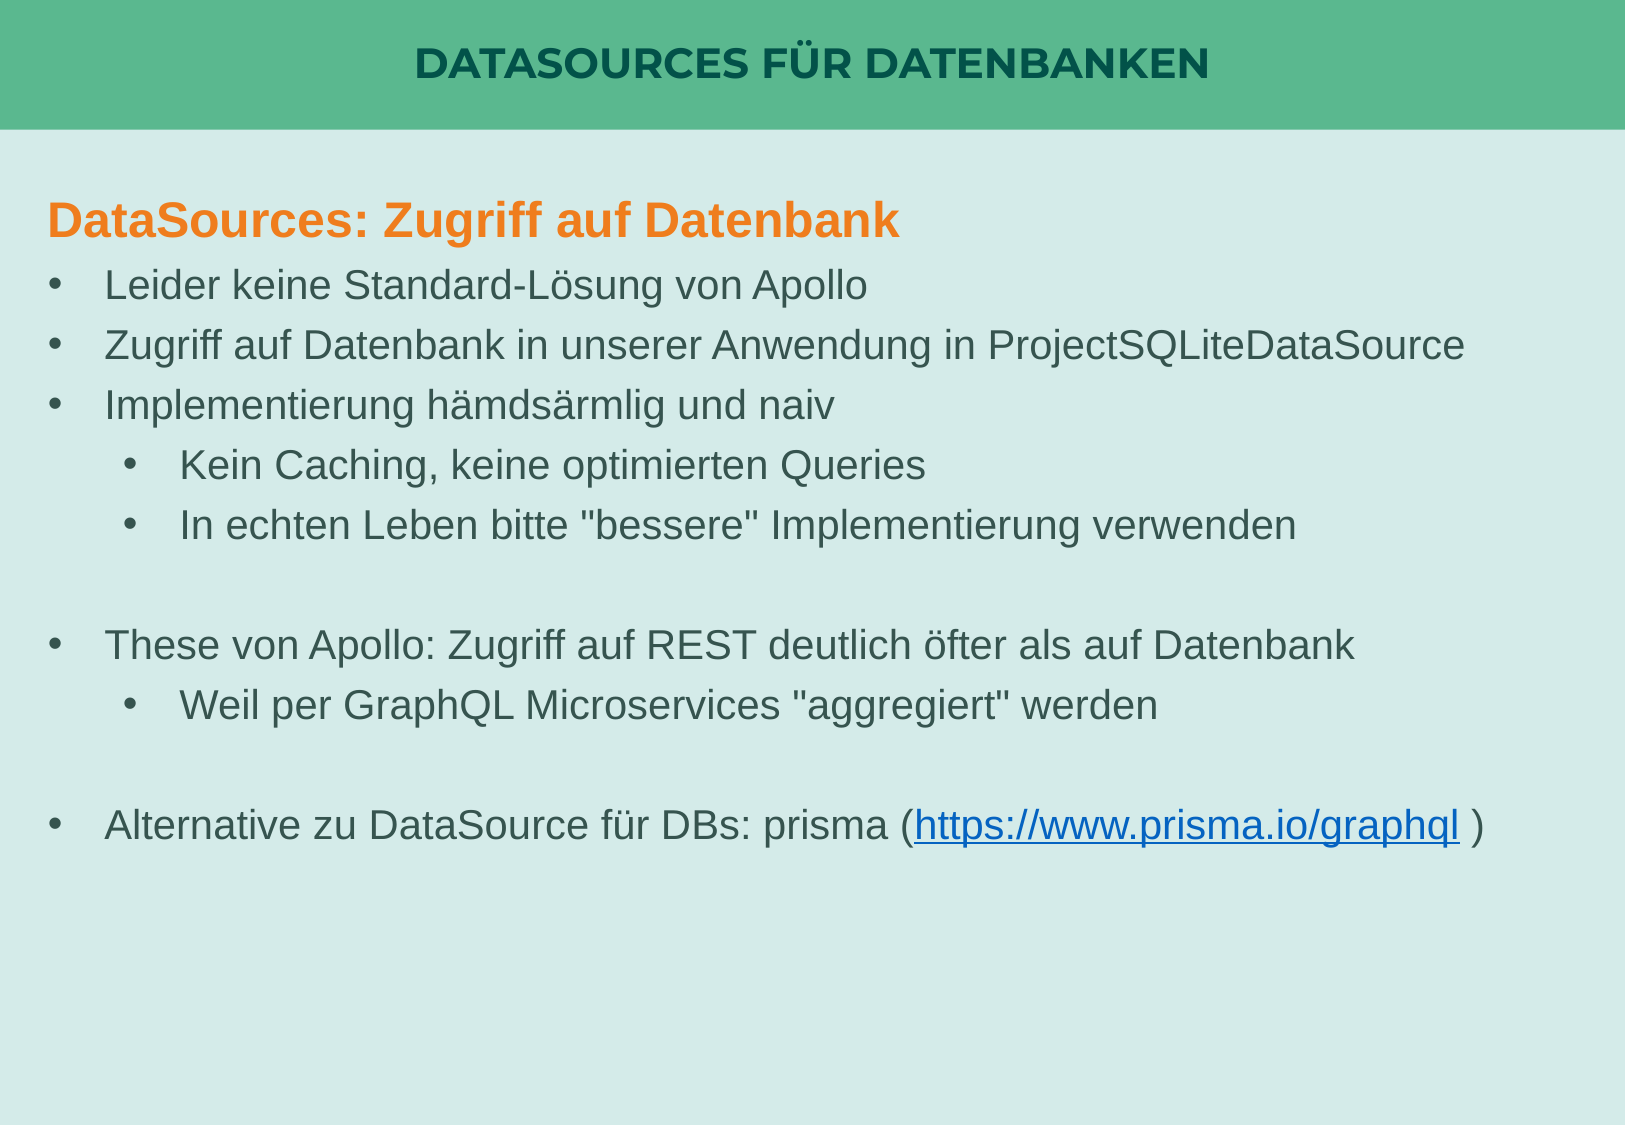

# DataSources für Datenbanken
DataSources: Zugriff auf Datenbank
Leider keine Standard-Lösung von Apollo
Zugriff auf Datenbank in unserer Anwendung in ProjectSQLiteDataSource
Implementierung hämdsärmlig und naiv
Kein Caching, keine optimierten Queries
In echten Leben bitte "bessere" Implementierung verwenden

These von Apollo: Zugriff auf REST deutlich öfter als auf Datenbank
Weil per GraphQL Microservices "aggregiert" werden

Alternative zu DataSource für DBs: prisma (https://www.prisma.io/graphql )